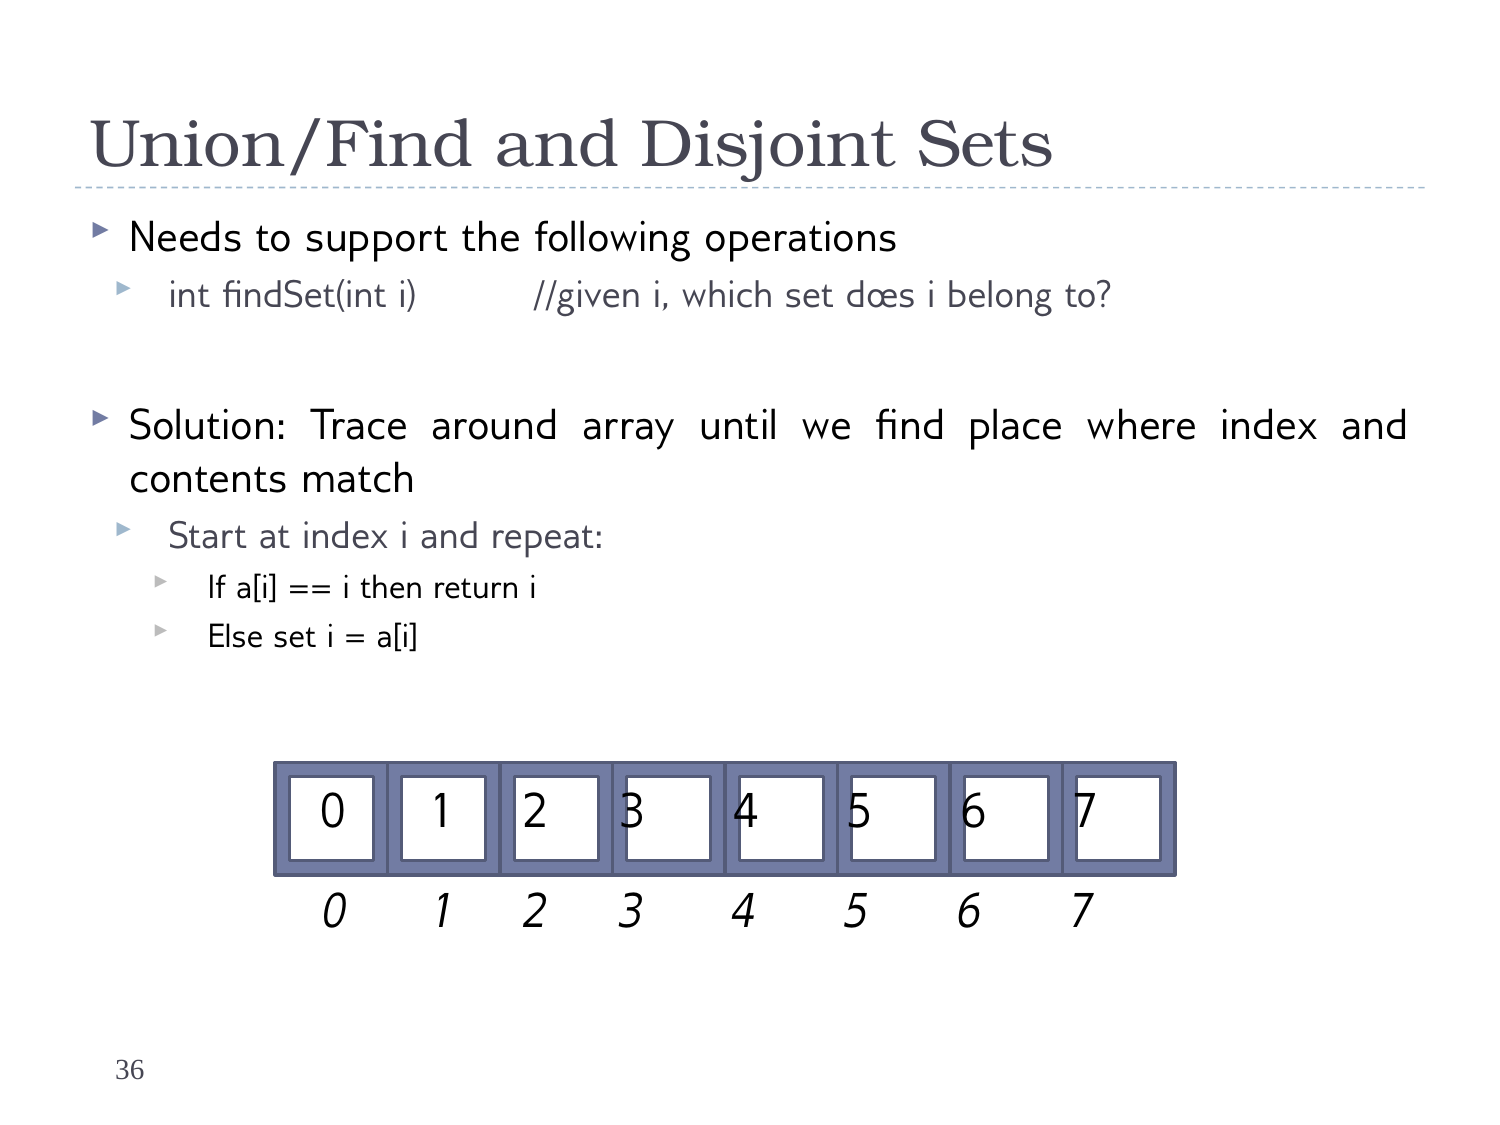

# Union/Find and Disjoint Sets
Needs to support the following operations
int findSet(int i)	//given i, which set does i belong to?

Solution: Trace around array until we find place where index and contents match
Start at index i and repeat:
If a[i] == i then return i
Else set i = a[i]

  0      1     2     3      4      5      6      7

  0      1     2     3      4      5      6      7
36